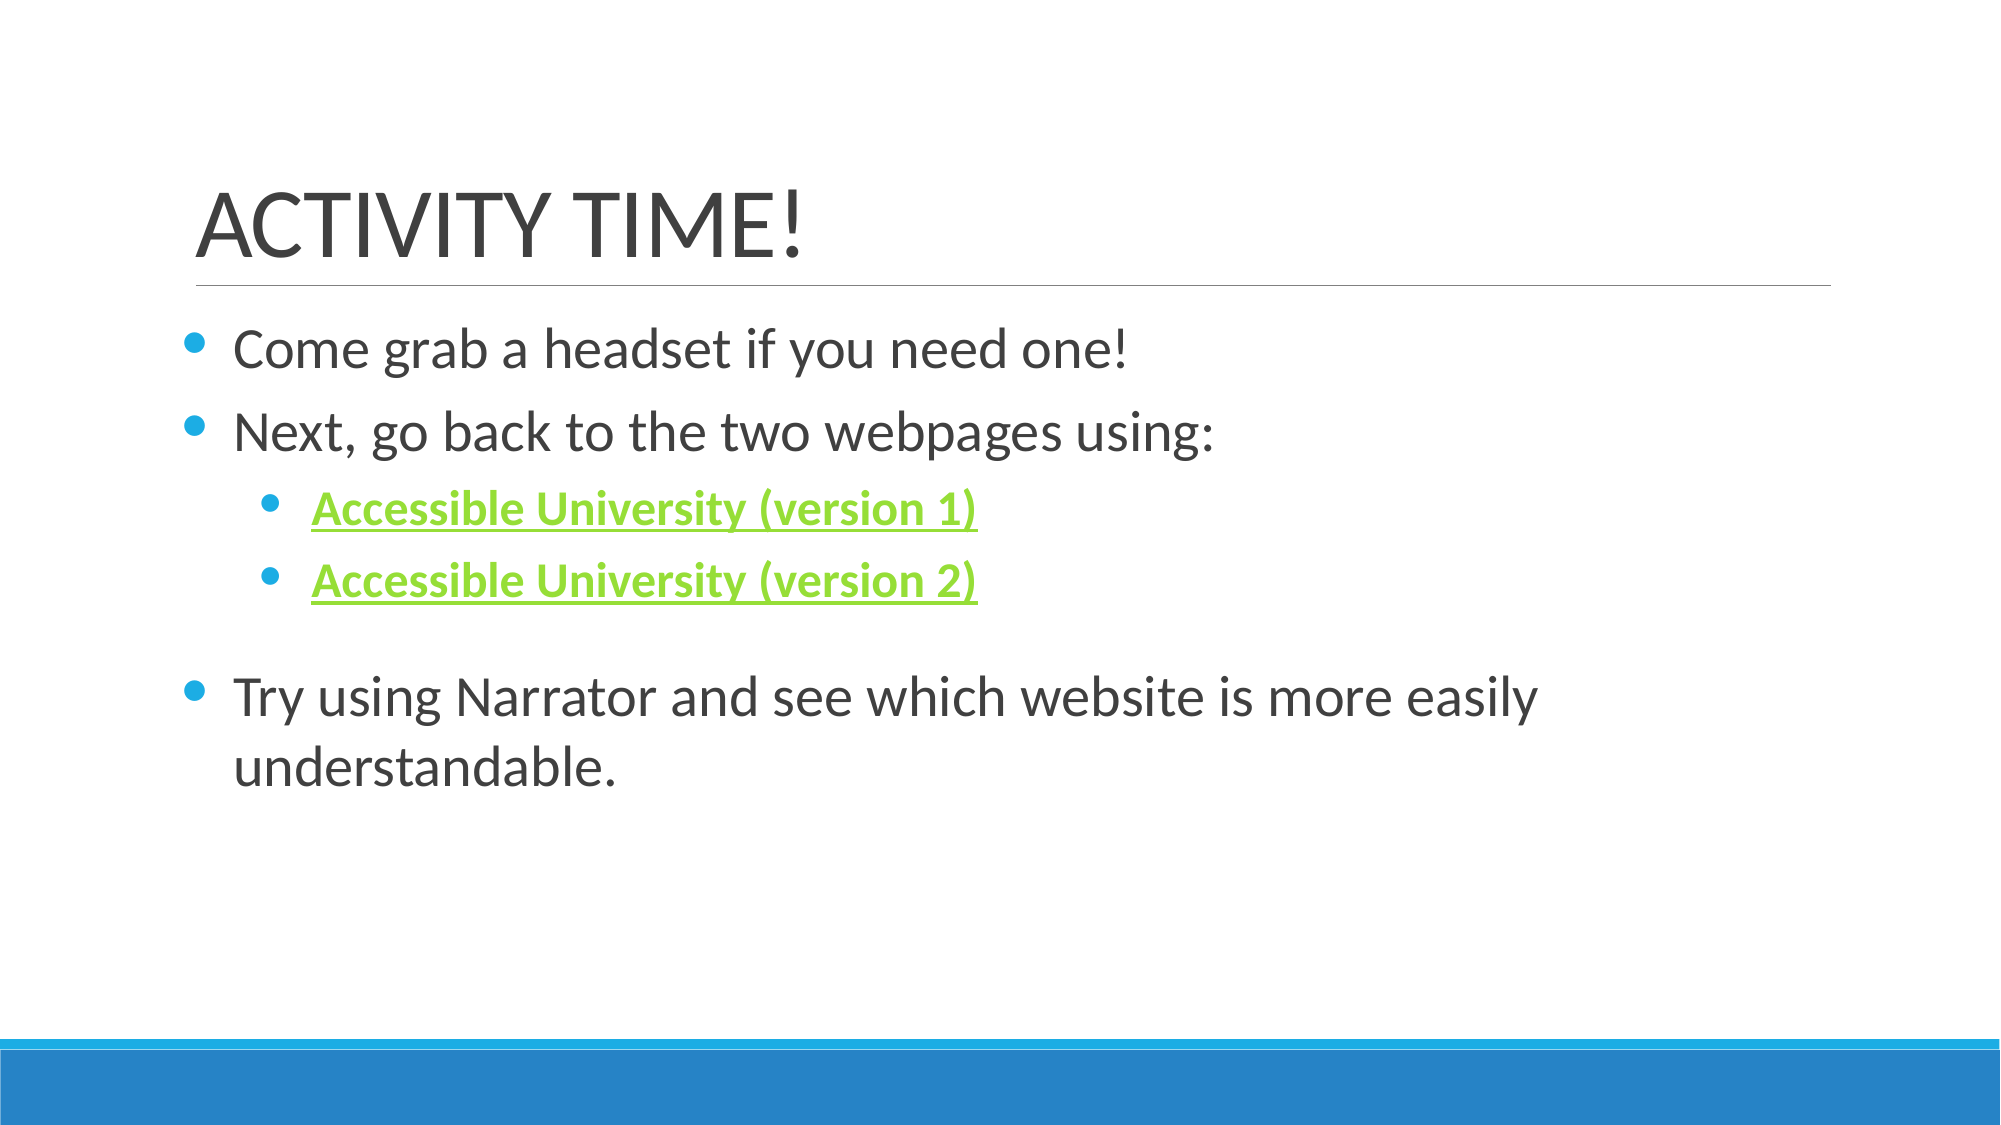

# ACTIVITY TIME!
Come grab a headset if you need one!
Next, go back to the two webpages using:
Accessible University (version 1)
Accessible University (version 2)
Try using Narrator and see which website is more easily understandable.